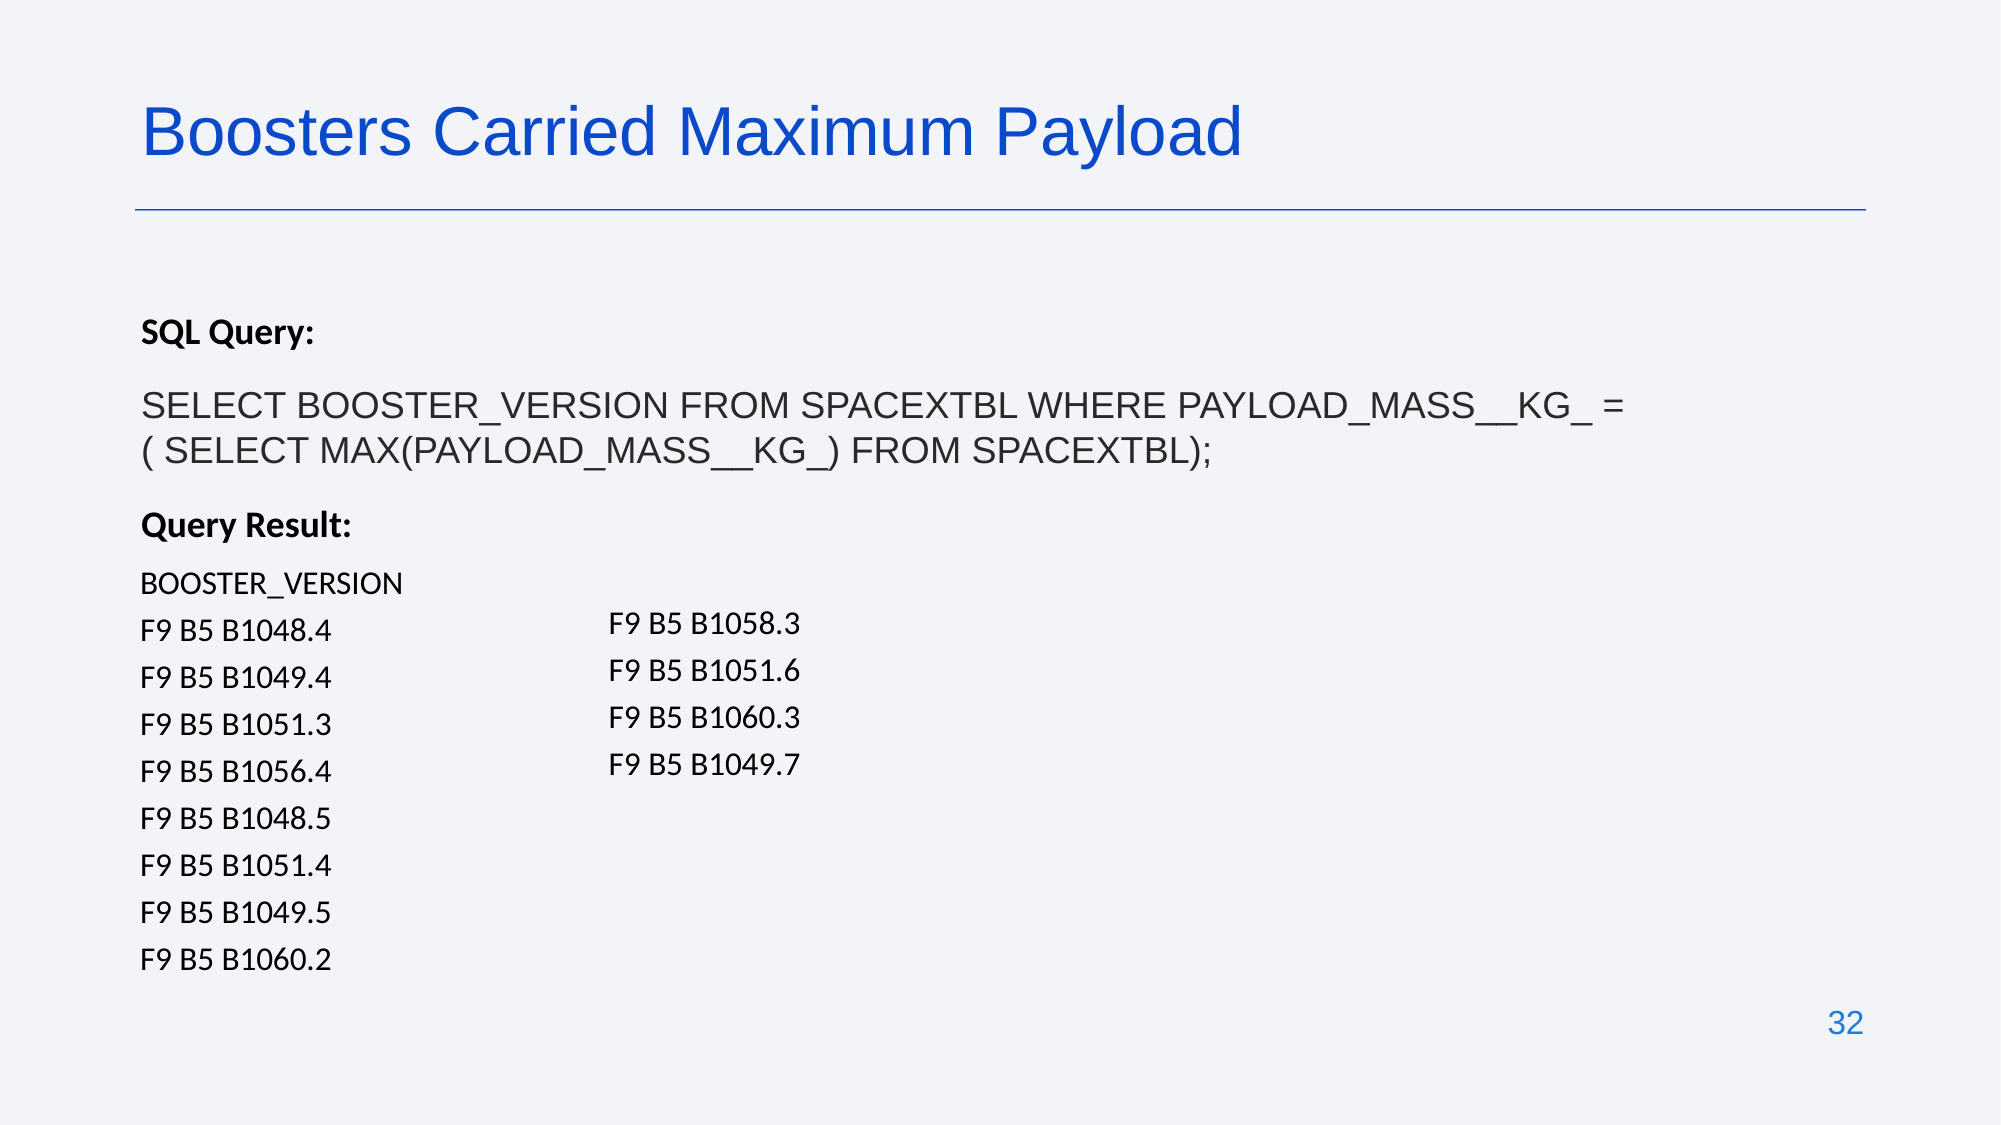

Boosters Carried Maximum Payload
SQL Query:
SELECT BOOSTER_VERSION FROM SPACEXTBL WHERE PAYLOAD_MASS__KG_ = ( SELECT MAX(PAYLOAD_MASS__KG_) FROM SPACEXTBL);
Query Result:

| BOOSTER\_VERSION |
| --- |
| F9 B5 B1048.4 |
| F9 B5 B1049.4 |
| F9 B5 B1051.3 |
| F9 B5 B1056.4 |
| F9 B5 B1048.5 |
| F9 B5 B1051.4 |
| F9 B5 B1049.5 |
| F9 B5 B1060.2 |
| F9 B5 B1058.3 |
| --- |
| F9 B5 B1051.6 |
| F9 B5 B1060.3 |
| F9 B5 B1049.7 |
32